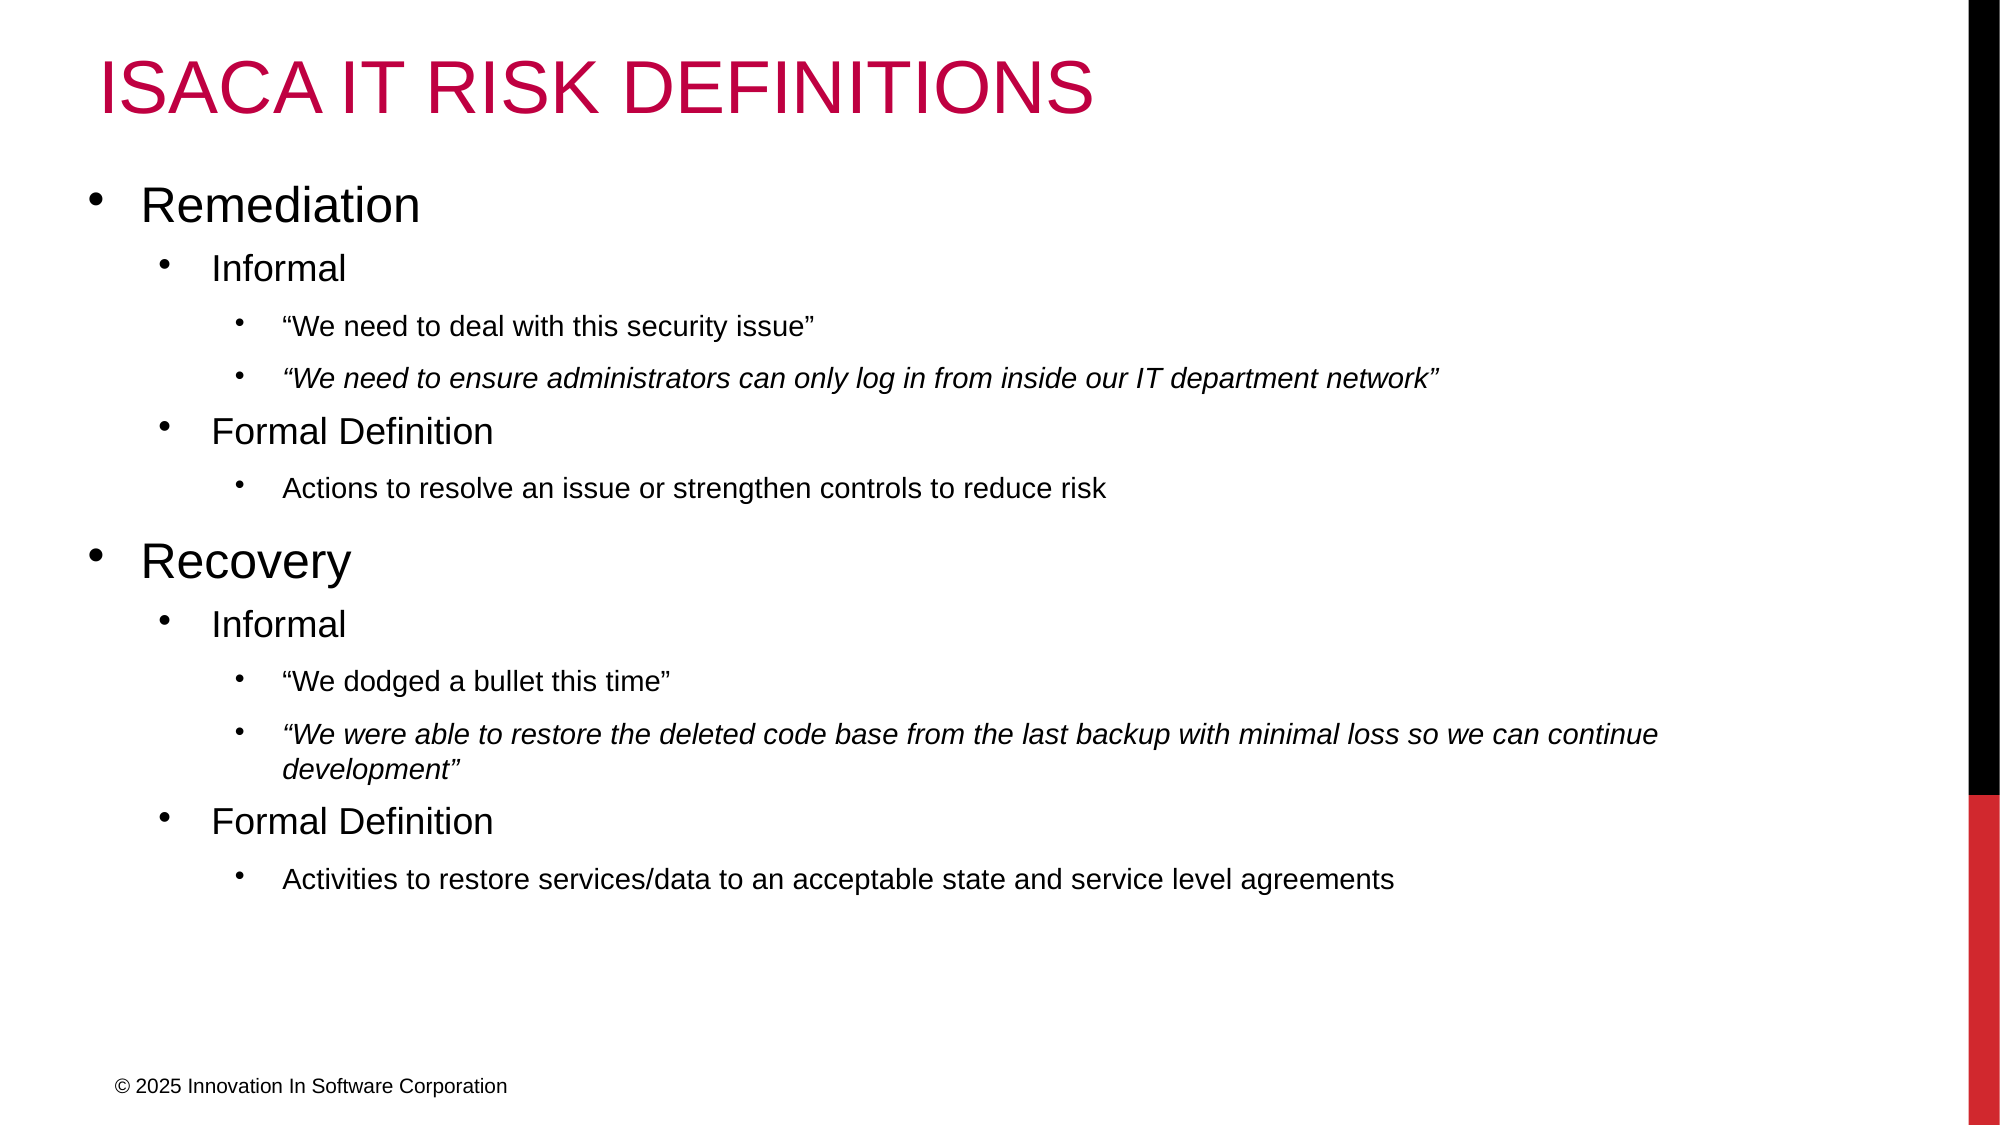

# ISACA IT Risk Definitions
Remediation
Informal
“We need to deal with this security issue”
“We need to ensure administrators can only log in from inside our IT department network”
Formal Definition
Actions to resolve an issue or strengthen controls to reduce risk
Recovery
Informal
“We dodged a bullet this time”
“We were able to restore the deleted code base from the last backup with minimal loss so we can continue development”
Formal Definition
Activities to restore services/data to an acceptable state and service level agreements
© 2025 Innovation In Software Corporation